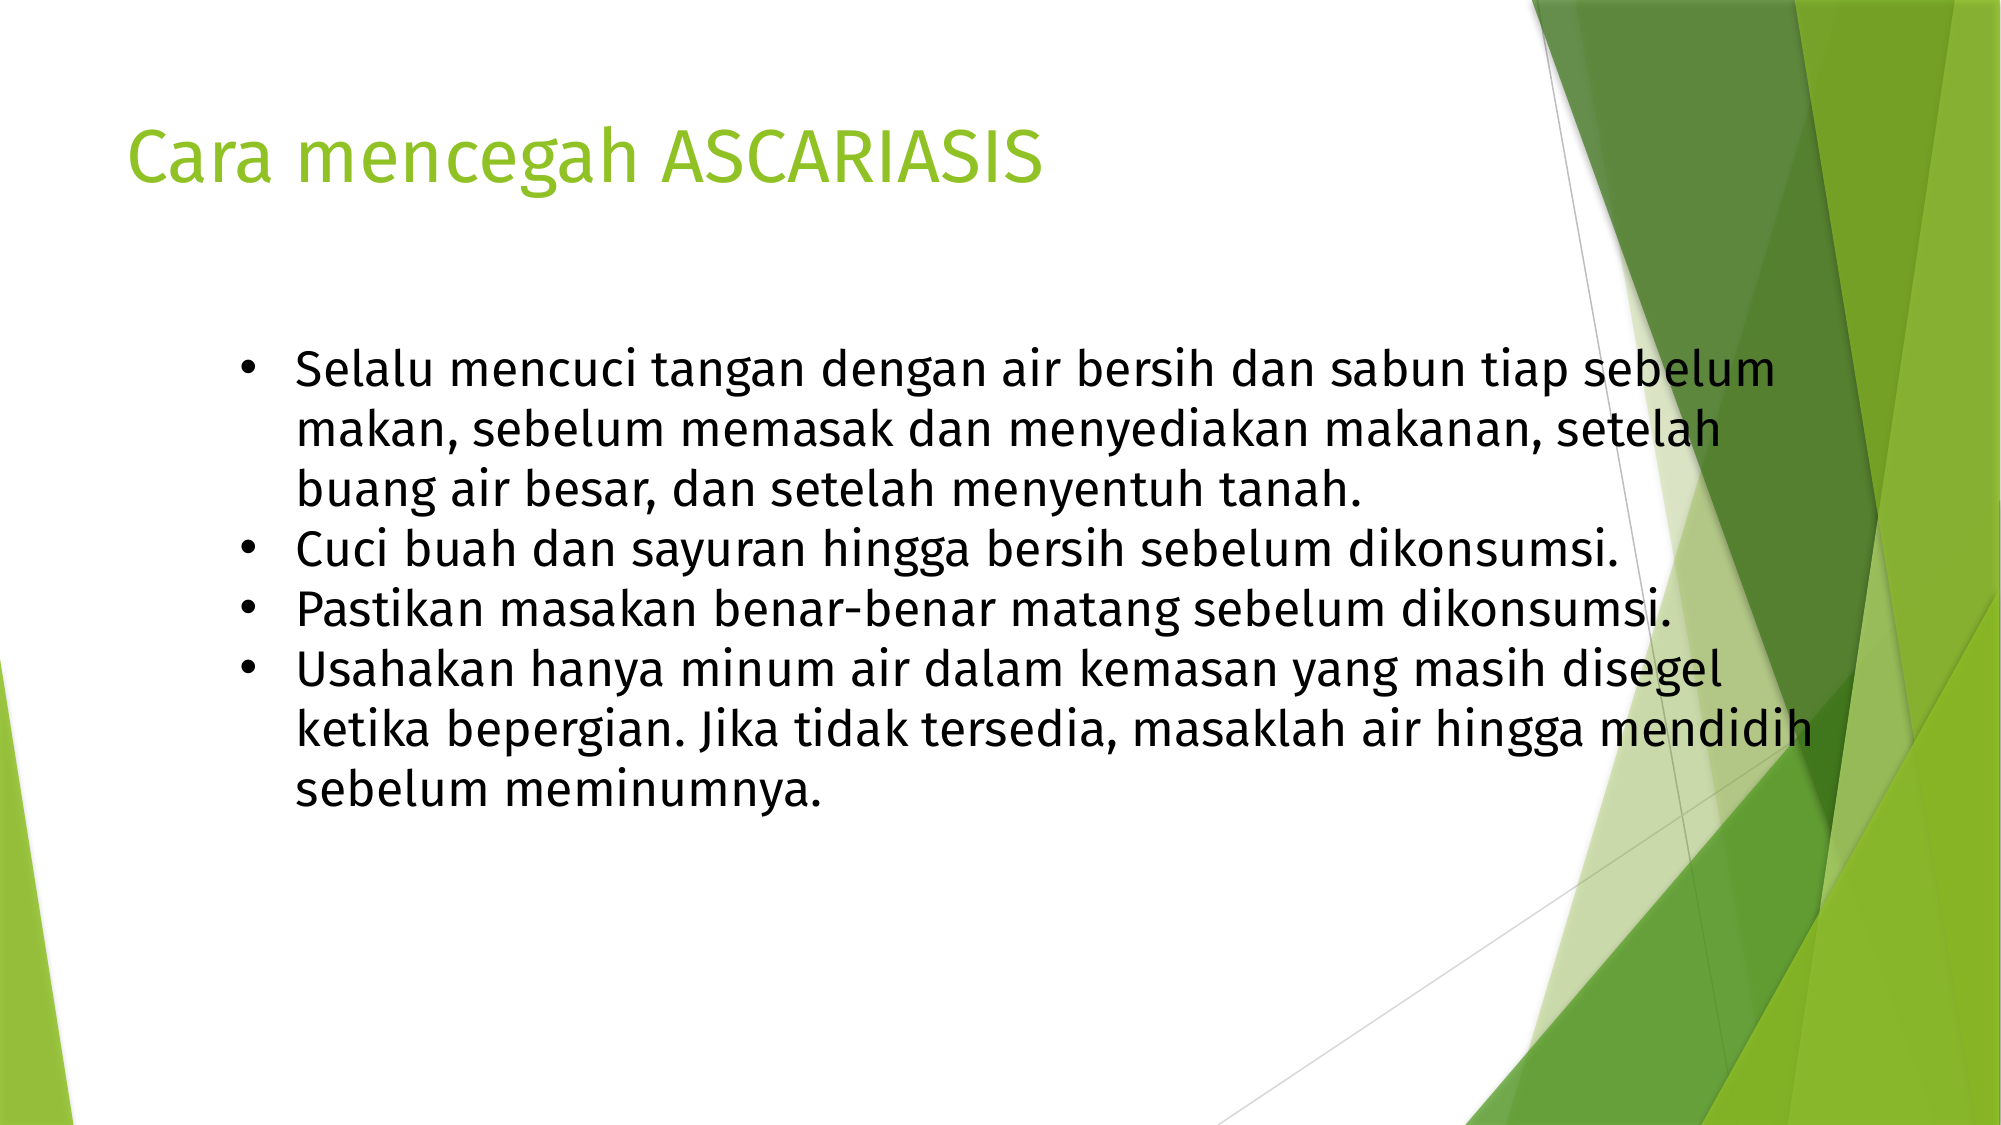

# Cara mencegah ASCARIASIS
Selalu mencuci tangan dengan air bersih dan sabun tiap sebelum makan, sebelum memasak dan menyediakan makanan, setelah buang air besar, dan setelah menyentuh tanah.
Cuci buah dan sayuran hingga bersih sebelum dikonsumsi.
Pastikan masakan benar-benar matang sebelum dikonsumsi.
Usahakan hanya minum air dalam kemasan yang masih disegel ketika bepergian. Jika tidak tersedia, masaklah air hingga mendidih sebelum meminumnya.